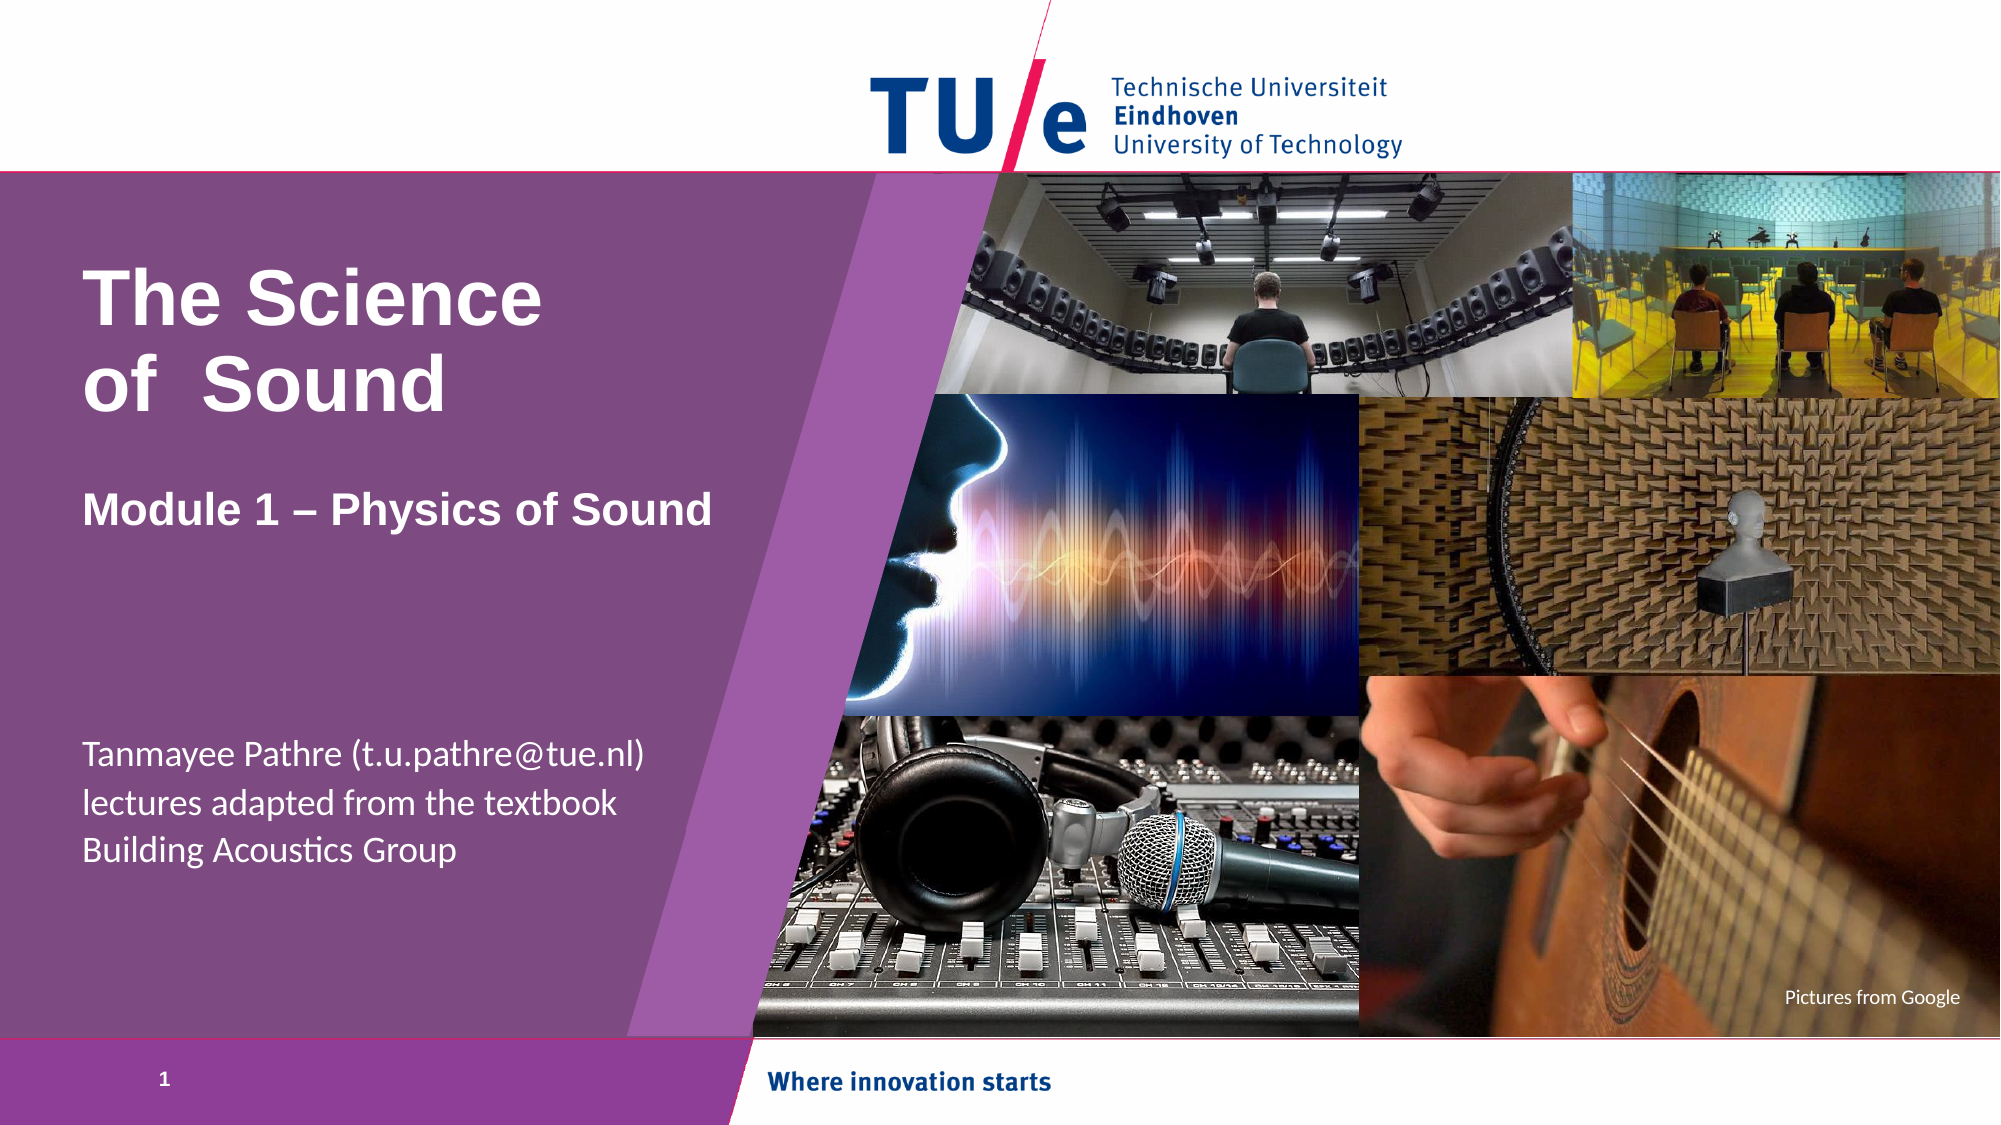

# The Science of  Sound

Module 1 – Physics of Sound

Tanmayee Pathre (t.u.pathre@tue.nl)
lectures adapted from the textbook  Building Acoustics Group
Pictures from Google
1